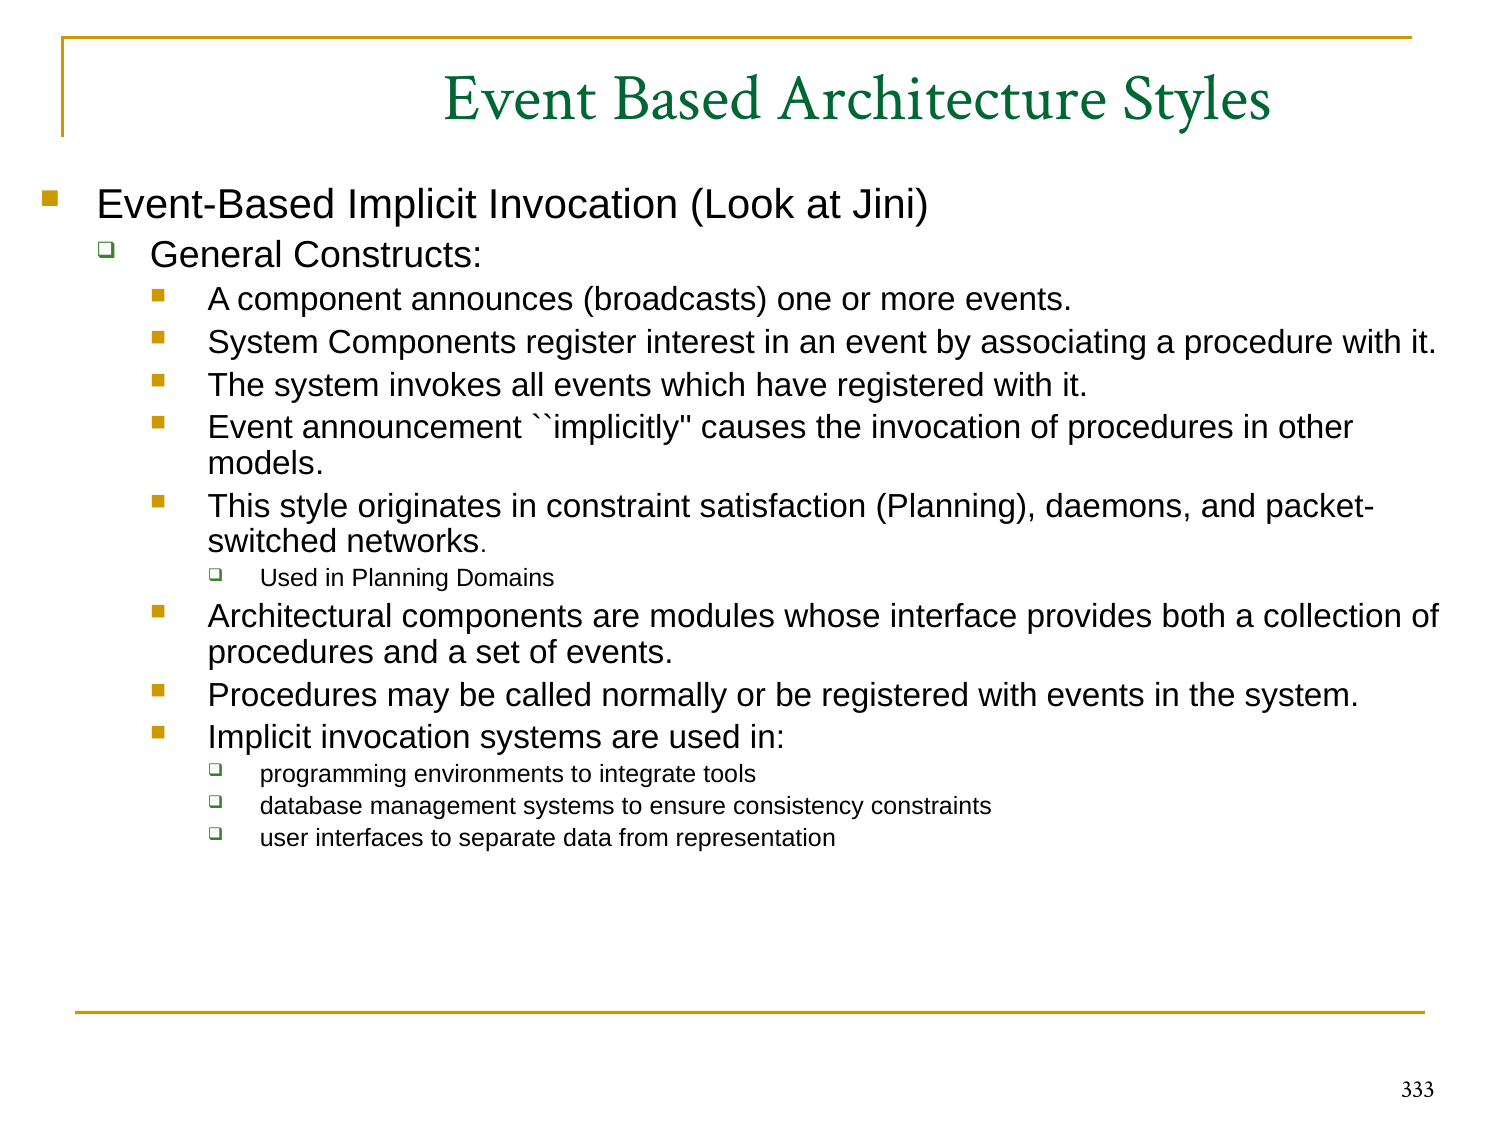

# Independent ComEvent Based Architecture Styles
Event-Based Implicit Invocation (Look at Jini)
General Constructs:
A component announces (broadcasts) one or more events.
System Components register interest in an event by associating a procedure with it.
The system invokes all events which have registered with it.
Event announcement ``implicitly'' causes the invocation of procedures in other models.
This style originates in constraint satisfaction (Planning), daemons, and packet-switched networks.
Used in Planning Domains
Architectural components are modules whose interface provides both a collection of procedures and a set of events.
Procedures may be called normally or be registered with events in the system.
Implicit invocation systems are used in:
programming environments to integrate tools
database management systems to ensure consistency constraints
user interfaces to separate data from representation
333